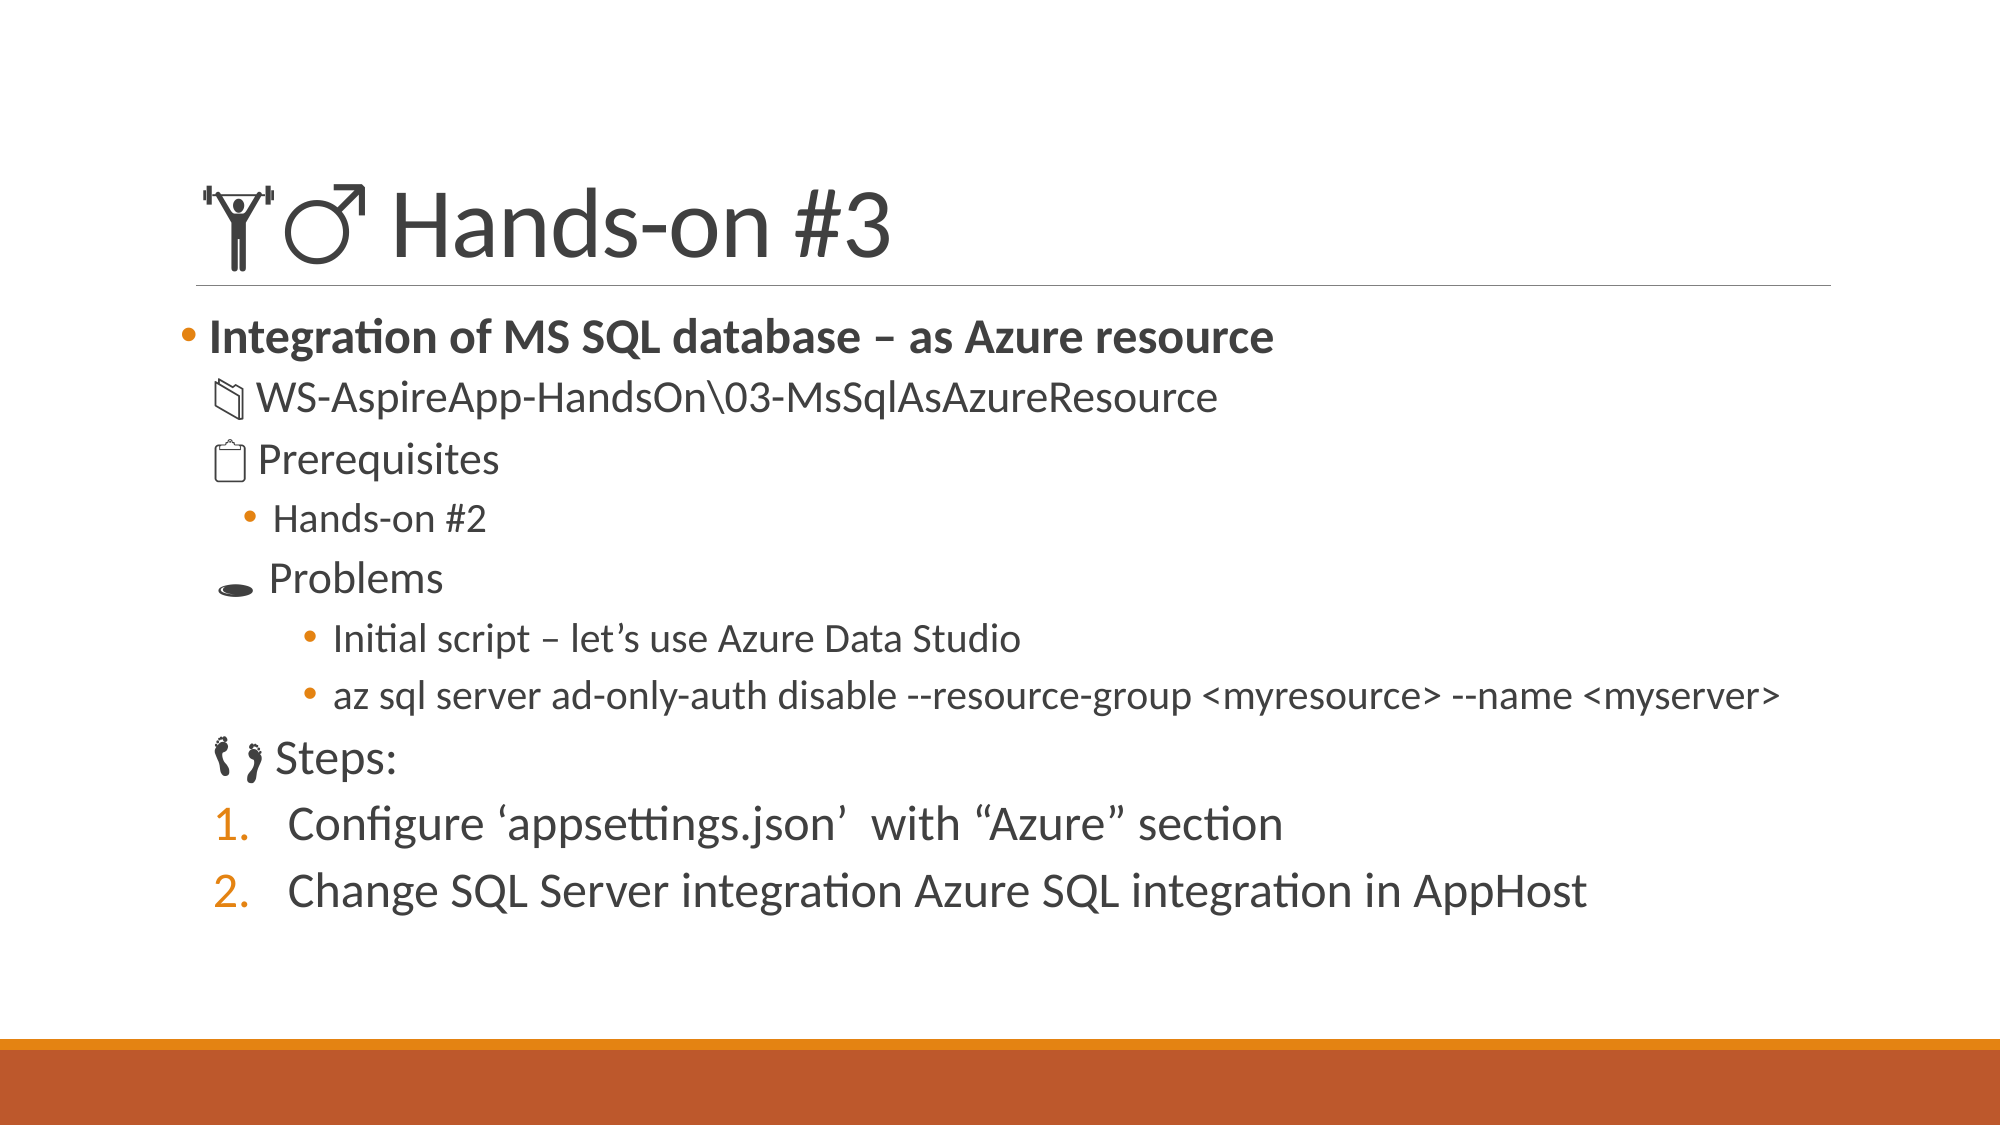

# 🏋️‍♂️ Hands-on #3
 Integration of MS SQL database – as Azure resource
📁 WS-AspireApp-HandsOn\03-MsSqlAsAzureResource
📋 Prerequisites
Hands-on #2
🕳️ Problems
Initial script – let’s use Azure Data Studio
az sql server ad-only-auth disable --resource-group <myresource> --name <myserver>
👣 Steps:
Configure ‘appsettings.json’  with “Azure” section
Change SQL Server integration Azure SQL integration in AppHost